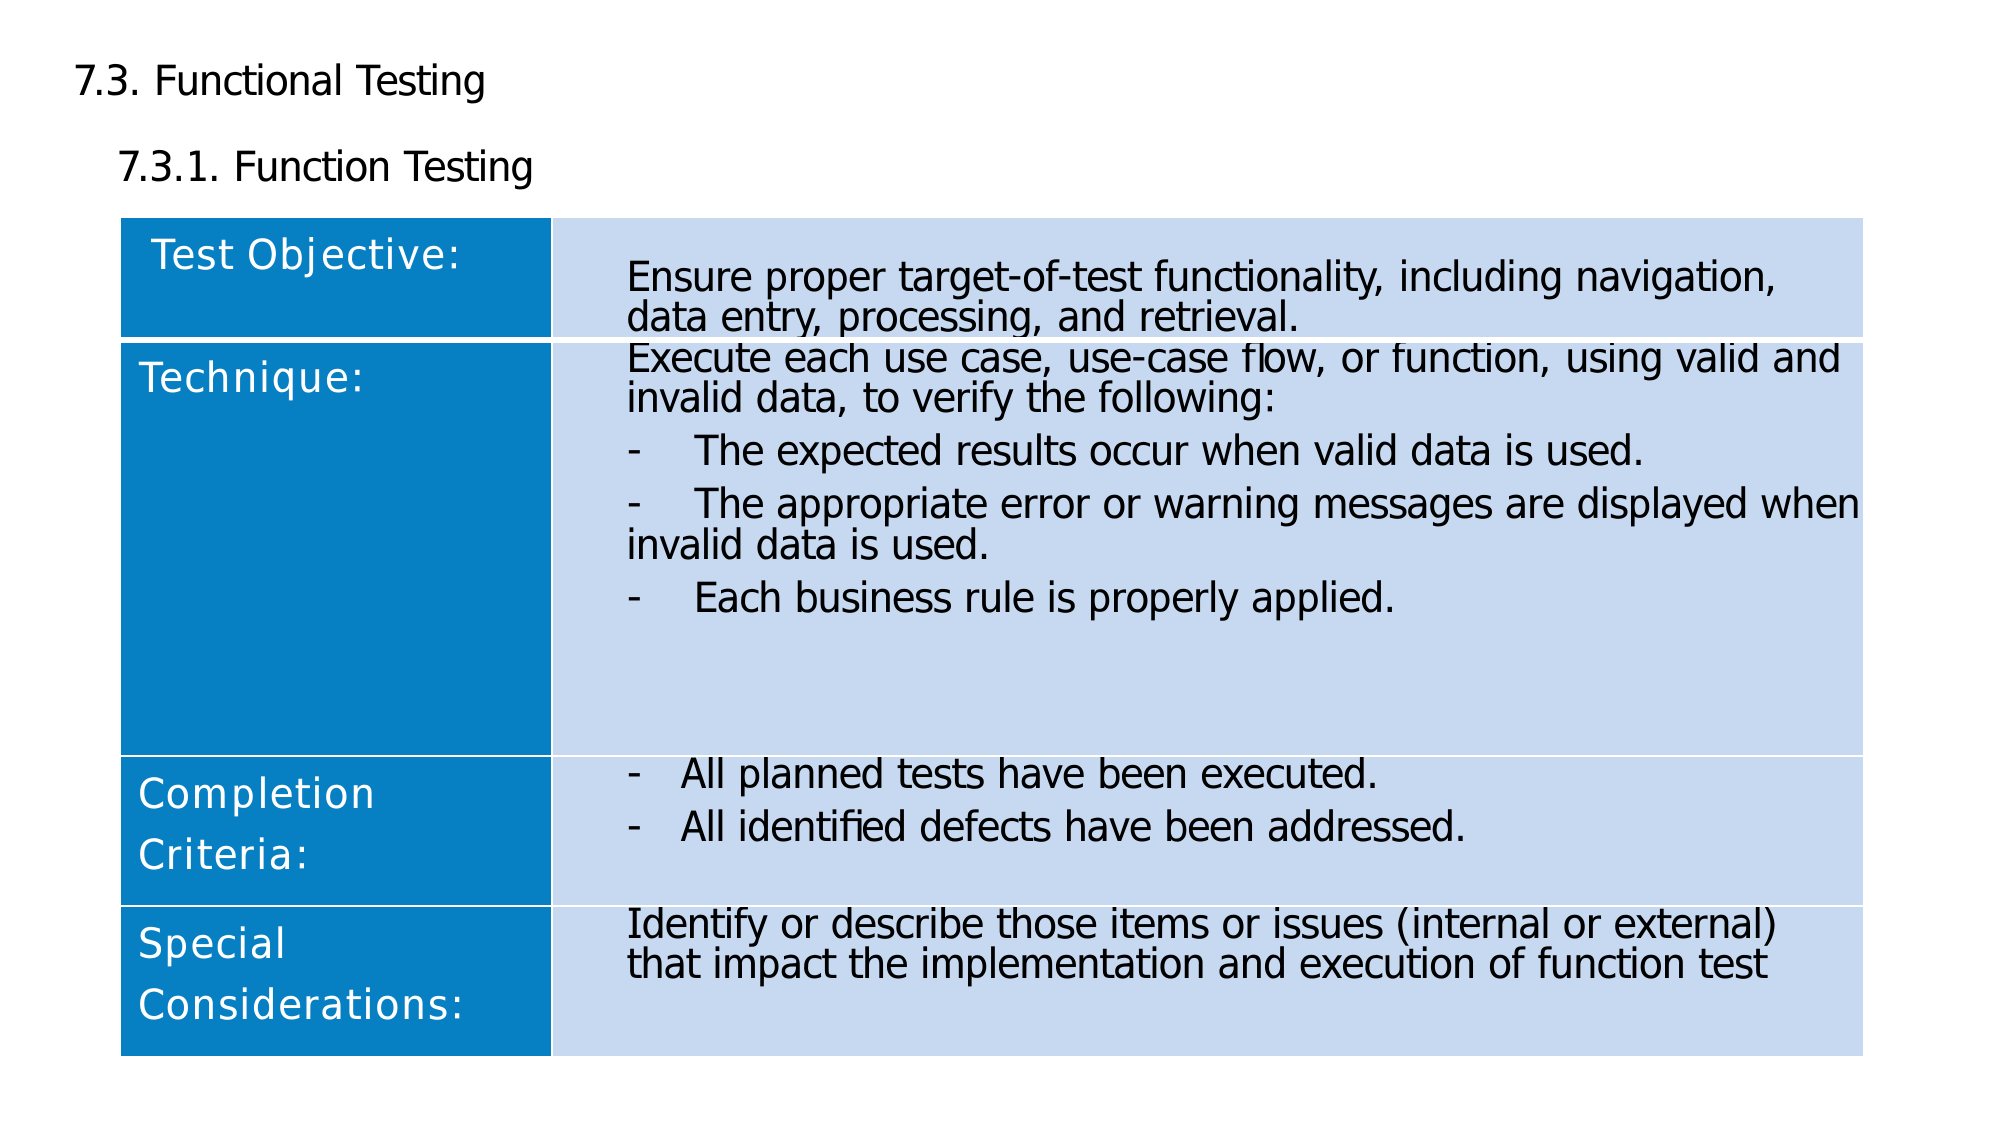

7.3. Functional Testing

7.3.1. Function Testing

| Test Objective: | Ensure proper target-of-test functionality, including navigation, data entry, processing, and retrieval. |
| --- | --- |
| Technique: | Execute each use case, use-case flow, or function, using valid and invalid data, to verify the following: -    The expected results occur when valid data is used. -    The appropriate error or warning messages are displayed when invalid data is used. -    Each business rule is properly applied. |
| Completion Criteria: | -   All planned tests have been executed. -   All identified defects have been addressed. |
| Special Considerations: | Identify or describe those items or issues (internal or external) that impact the implementation and execution of function test |